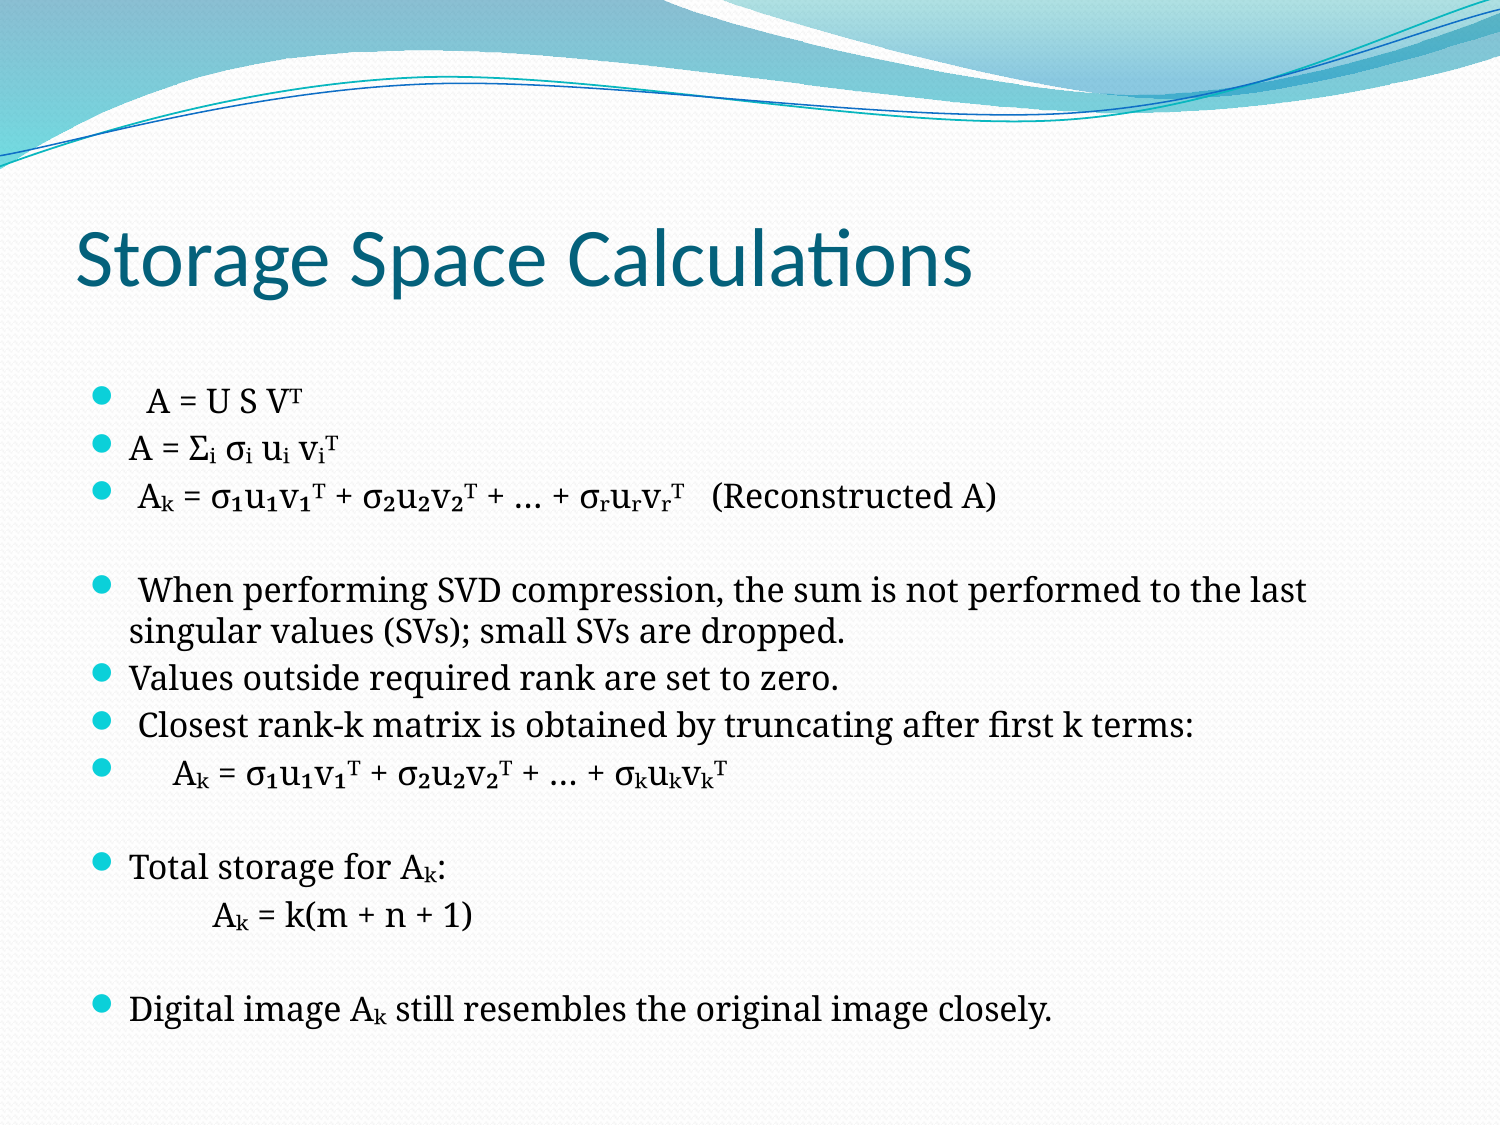

# Storage Space Calculations

  A = U S Vᵀ
A = Σᵢ σᵢ uᵢ vᵢᵀ
 Aₖ = σ₁u₁v₁ᵀ + σ₂u₂v₂ᵀ + … + σᵣuᵣvᵣᵀ   (Reconstructed A)

 When performing SVD compression, the sum is not performed to the last singular values (SVs); small SVs are dropped.
Values outside required rank are set to zero.
 Closest rank‑k matrix is obtained by truncating after first k terms:
     Aₖ = σ₁u₁v₁ᵀ + σ₂u₂v₂ᵀ + … + σₖuₖvₖᵀ

Total storage for Aₖ:
              Aₖ = k(m + n + 1)

Digital image Aₖ still resembles the original image closely.